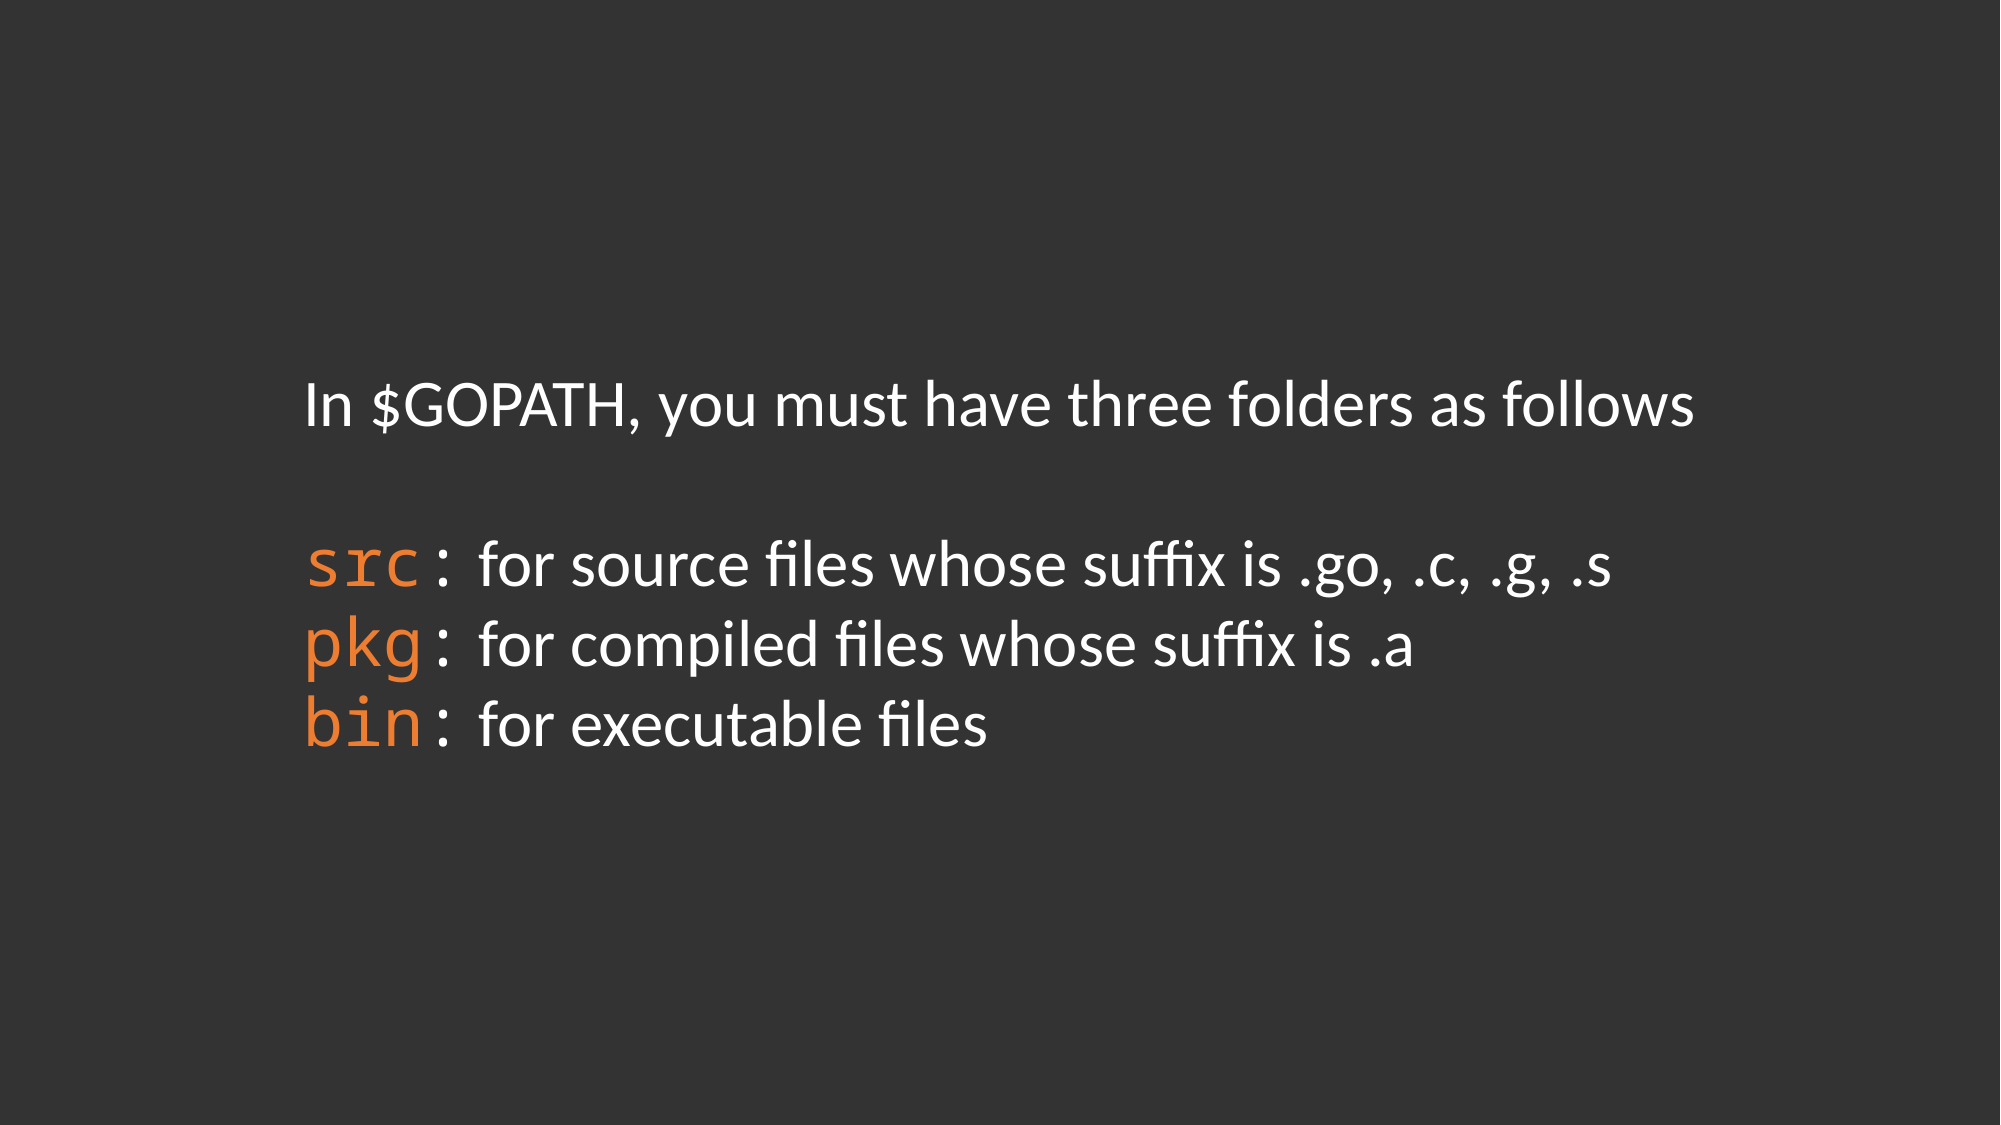

In $GOPATH, you must have three folders as follows

src: for source files whose suffix is .go, .c, .g, .s
pkg: for compiled files whose suffix is .a
bin: for executable files